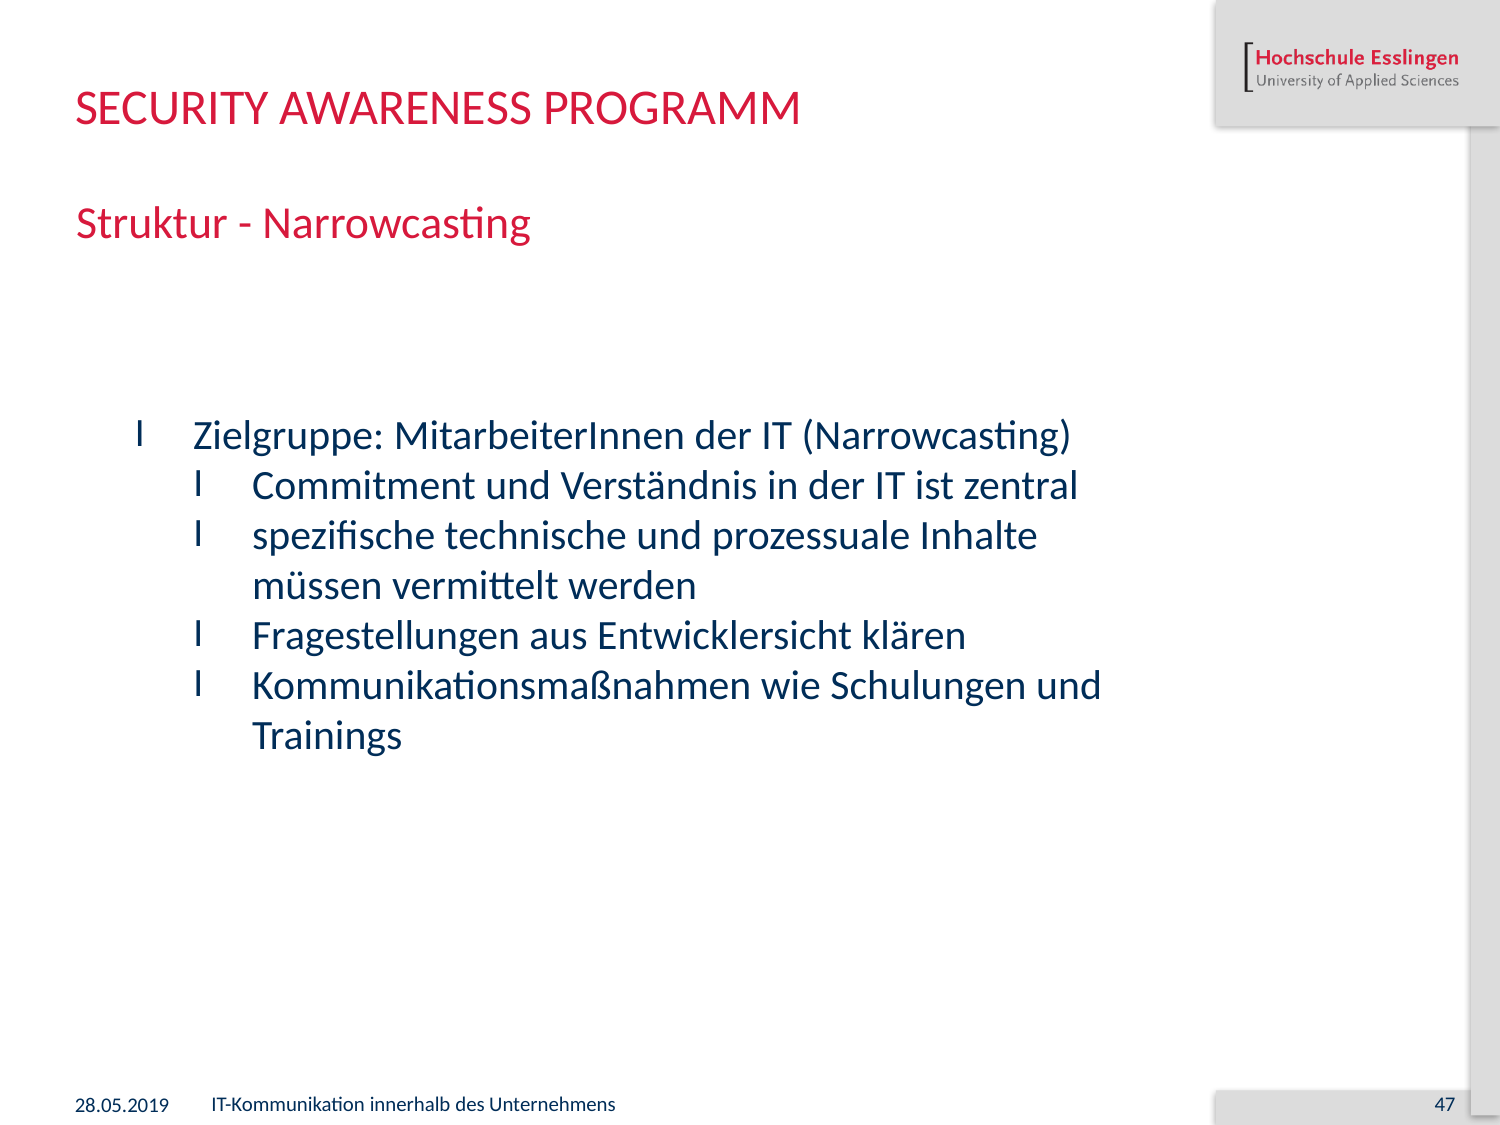

# Security Awareness Programm
Struktur - Narrowcasting

Zielgruppe: MitarbeiterInnen der IT (Narrowcasting)
Commitment und Verständnis in der IT ist zentral
spezifische technische und prozessuale Inhalte müssen vermittelt werden
Fragestellungen aus Entwicklersicht klären
Kommunikationsmaßnahmen wie Schulungen und Trainings

28.05.2019
IT-Kommunikation innerhalb des Unternehmens
47